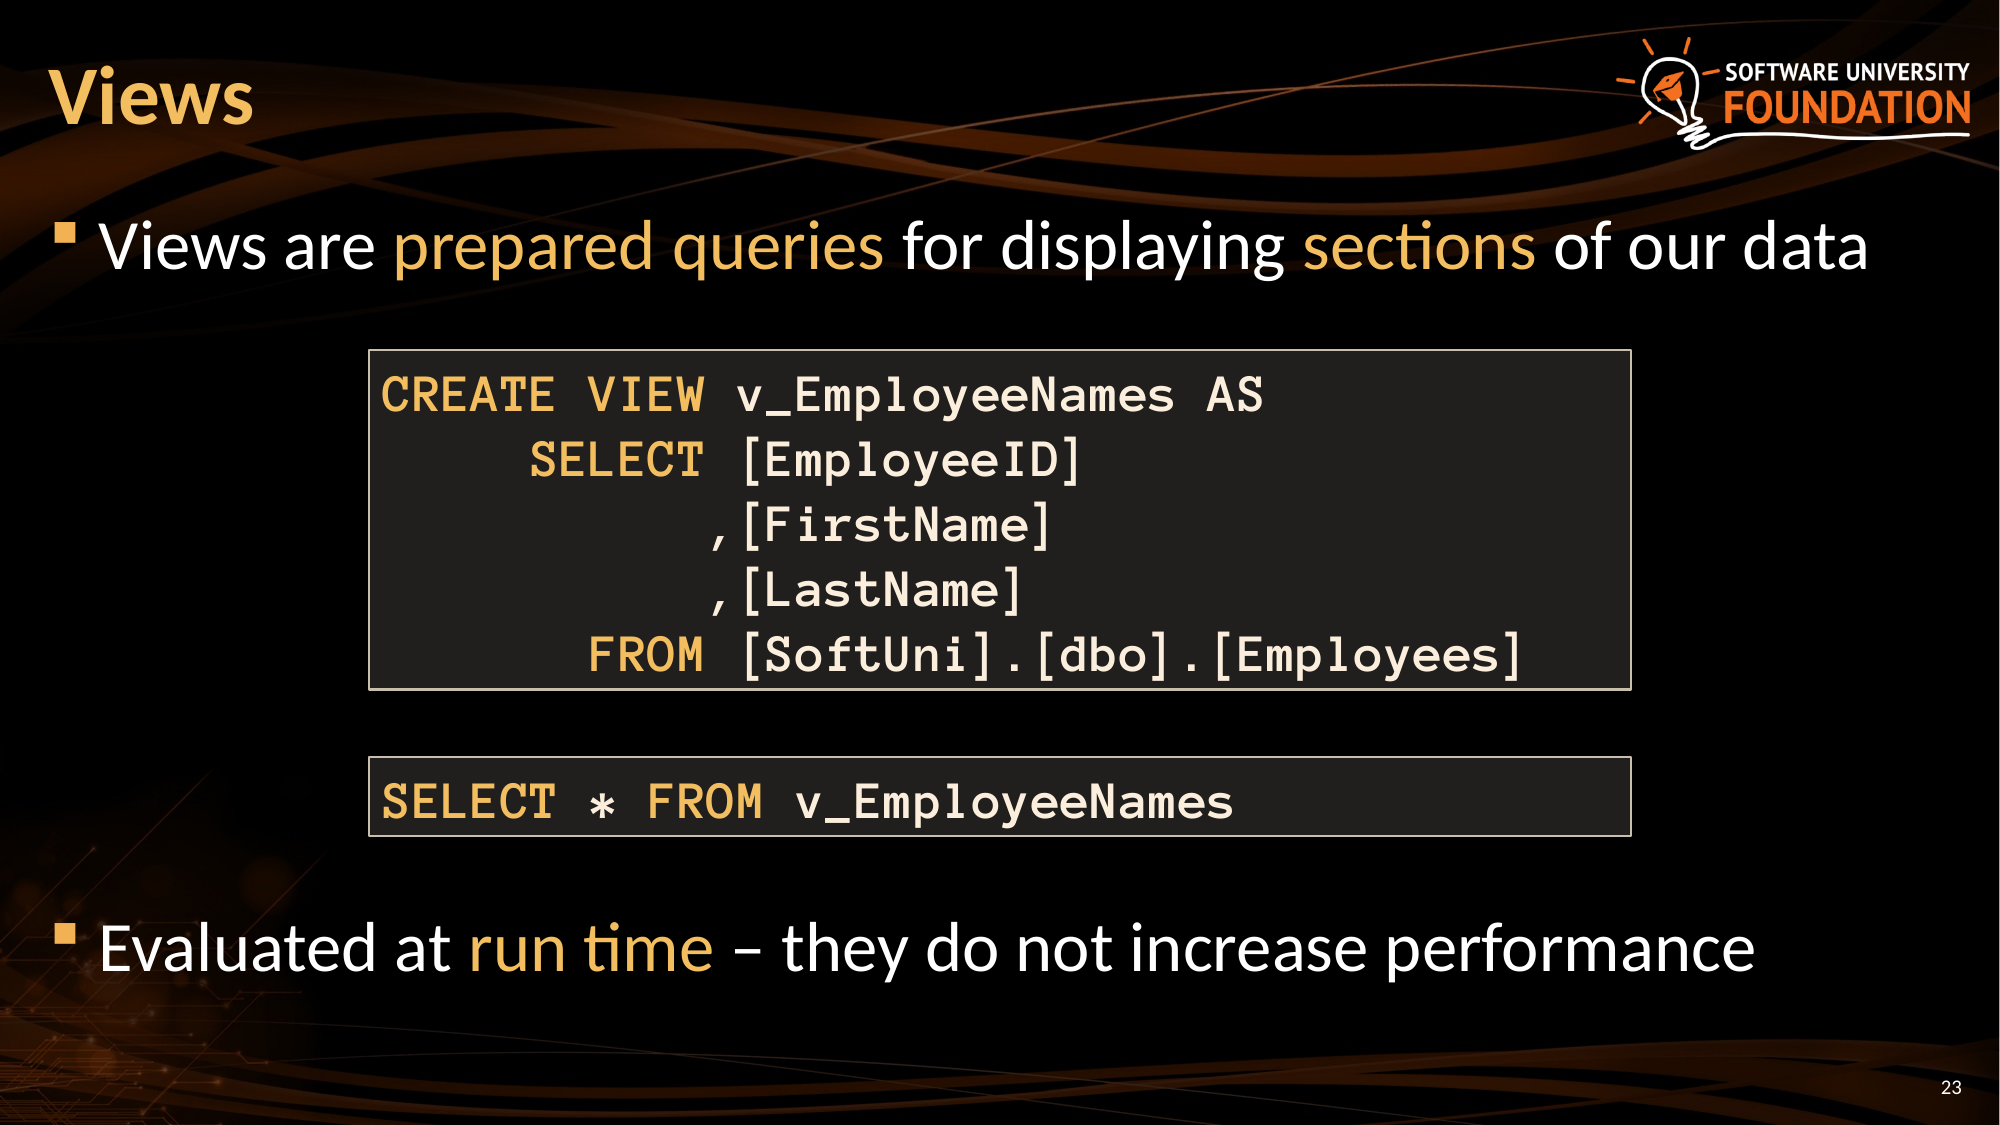

# Views
Views are prepared queries for displaying sections of our data
Evaluated at run time – they do not increase performance
CREATE VIEW v_EmployeeNames AS
     SELECT [EmployeeID]
           ,[FirstName]
           ,[LastName]
       FROM [SoftUni].[dbo].[Employees]
SELECT * FROM v_EmployeeNames
23